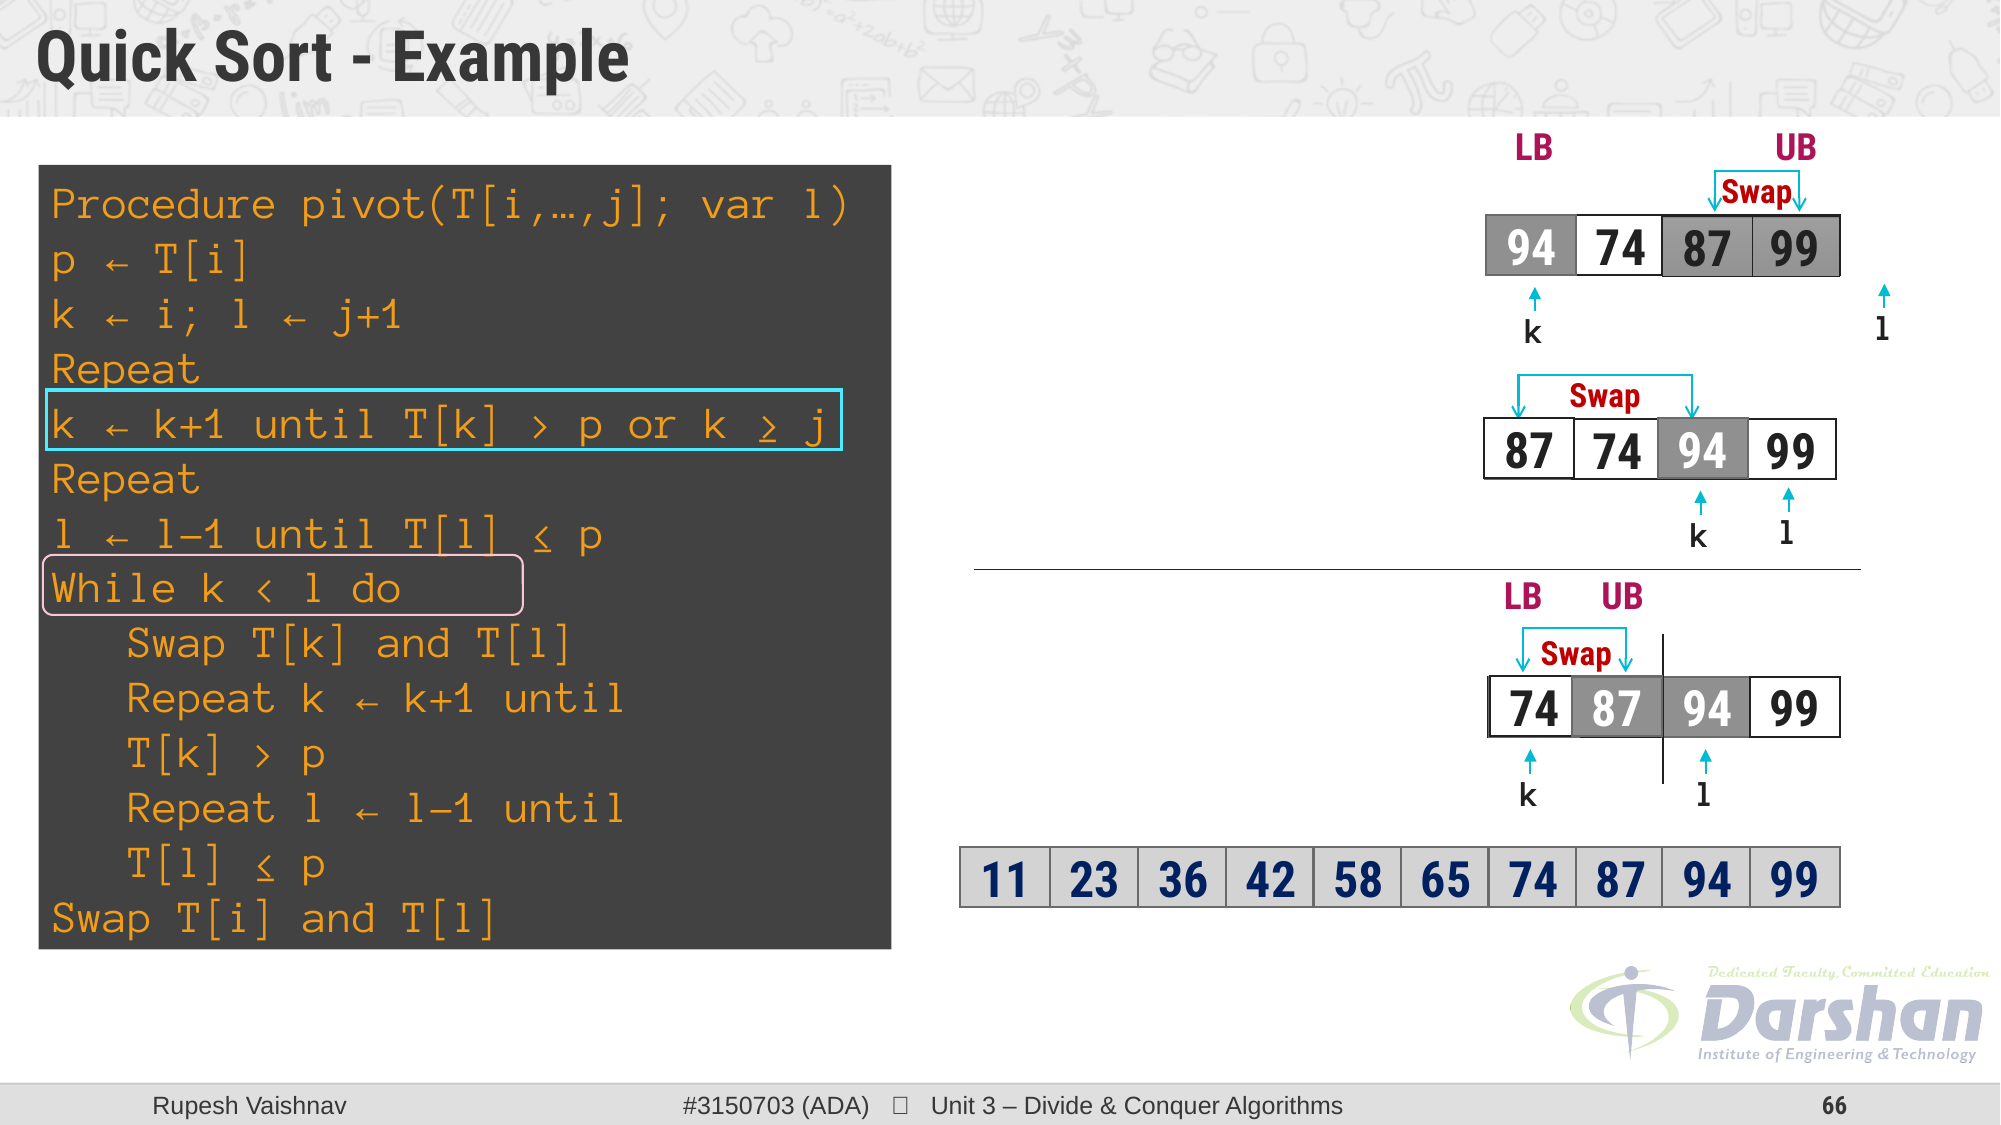

# Quick Sort - Example
LB
UB
Swap
Procedure pivot(T[i,…,j]; var l)
p ← T[i]
k ← i; l ← j+1
Repeat
k ← k+1 until T[k] > p or k ≥ j
Repeat
l ← l-1 until T[l] ≤ p
While k < l do
   Swap T[k] and T[l]
   Repeat k ← k+1 until
   T[k] > p
   Repeat l ← l-1 until
   T[l] ≤ p
Swap T[i] and T[l]

94
94
74
99
87
87
99
l
k
Swap

94
87
94
74
87
99
l
k

UB
LB
Swap

74
87
87
74
94
99
87
k
l
11
23
36
42
58
65
74
87
94
99